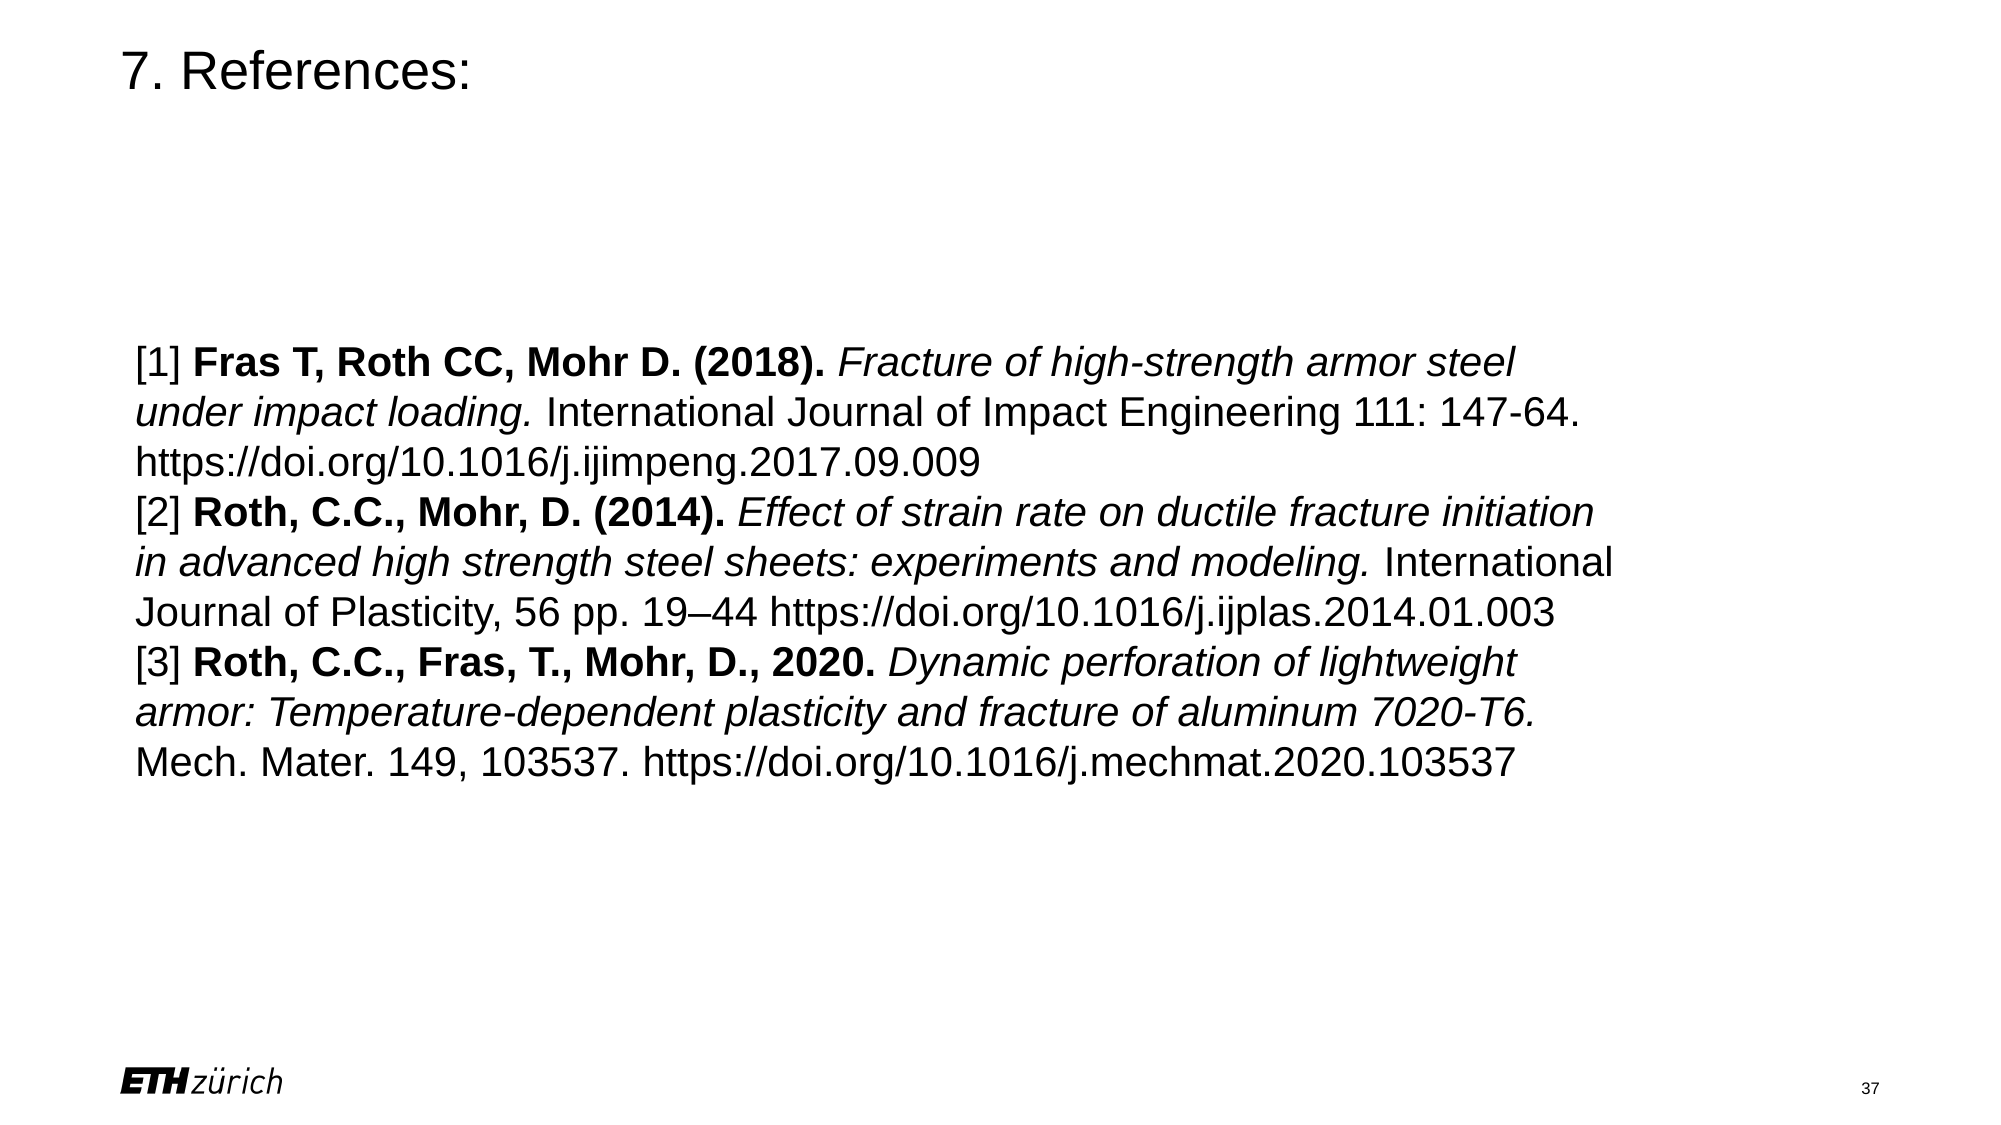

# 7. References:
[1] Fras T, Roth CC, Mohr D. (2018). Fracture of high-strength armor steel under impact loading. International Journal of Impact Engineering 111: 147-64. https://doi.org/10.1016/j.ijimpeng.2017.09.009
[2] Roth, C.C., Mohr, D. (2014). Effect of strain rate on ductile fracture initiation in advanced high strength steel sheets: experiments and modeling. International Journal of Plasticity, 56 pp. 19–44 https://doi.org/10.1016/j.ijplas.2014.01.003
[3] Roth, C.C., Fras, T., Mohr, D., 2020. Dynamic perforation of lightweight armor: Temperature-dependent plasticity and fracture of aluminum 7020-T6. Mech. Mater. 149, 103537. https://doi.org/10.1016/j.mechmat.2020.103537
37